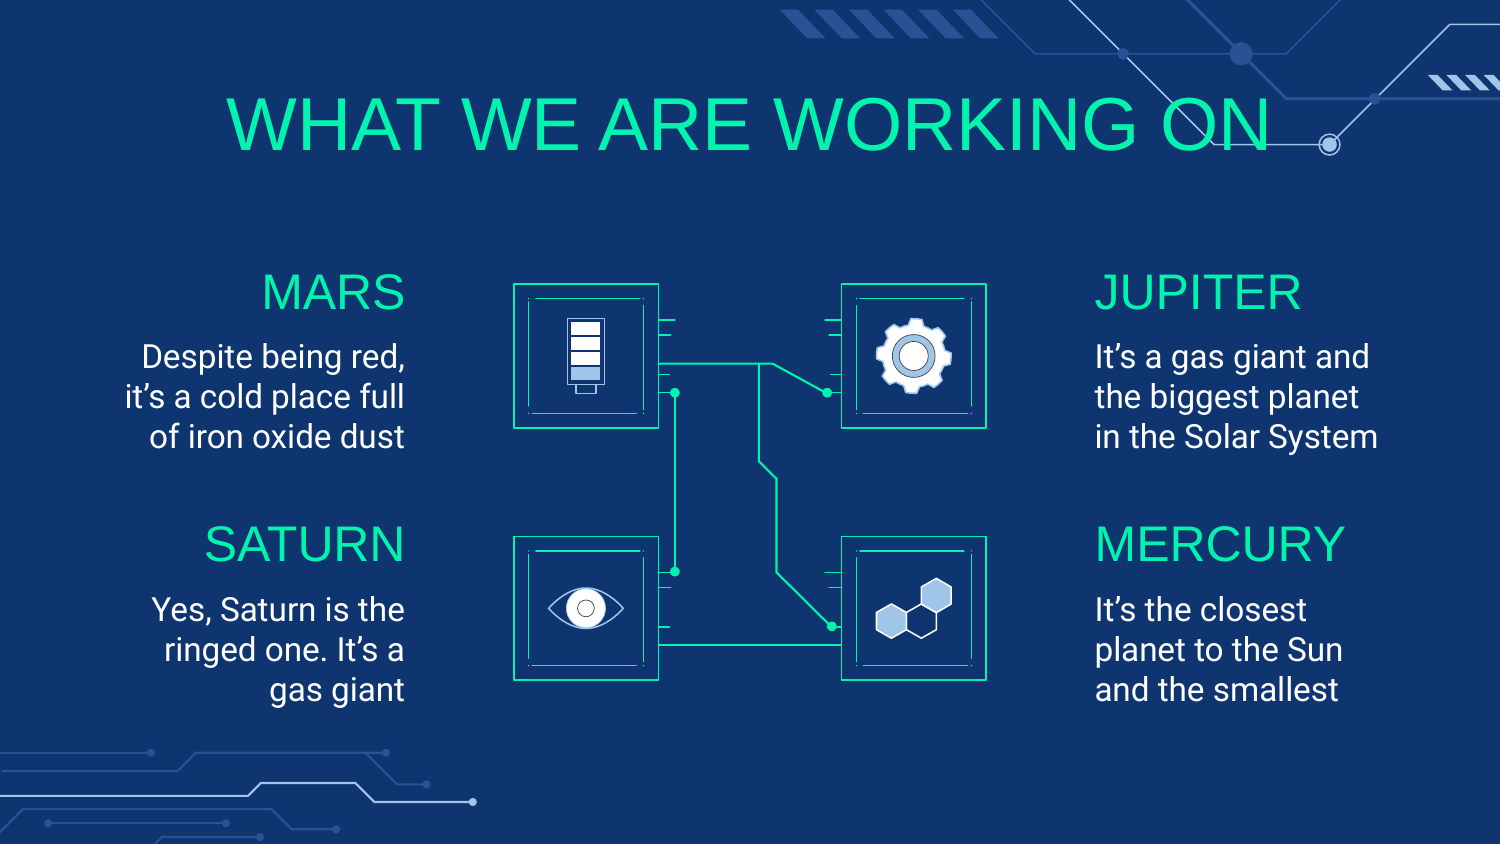

# WHAT WE ARE WORKING ON
MARS
JUPITER

Despite being red, it’s a cold place full of iron oxide dust
It’s a gas giant and the biggest planet in the Solar System

SATURN
MERCURY

Yes, Saturn is the ringed one. It’s a gas giant
It’s the closest planet to the Sun and the smallest